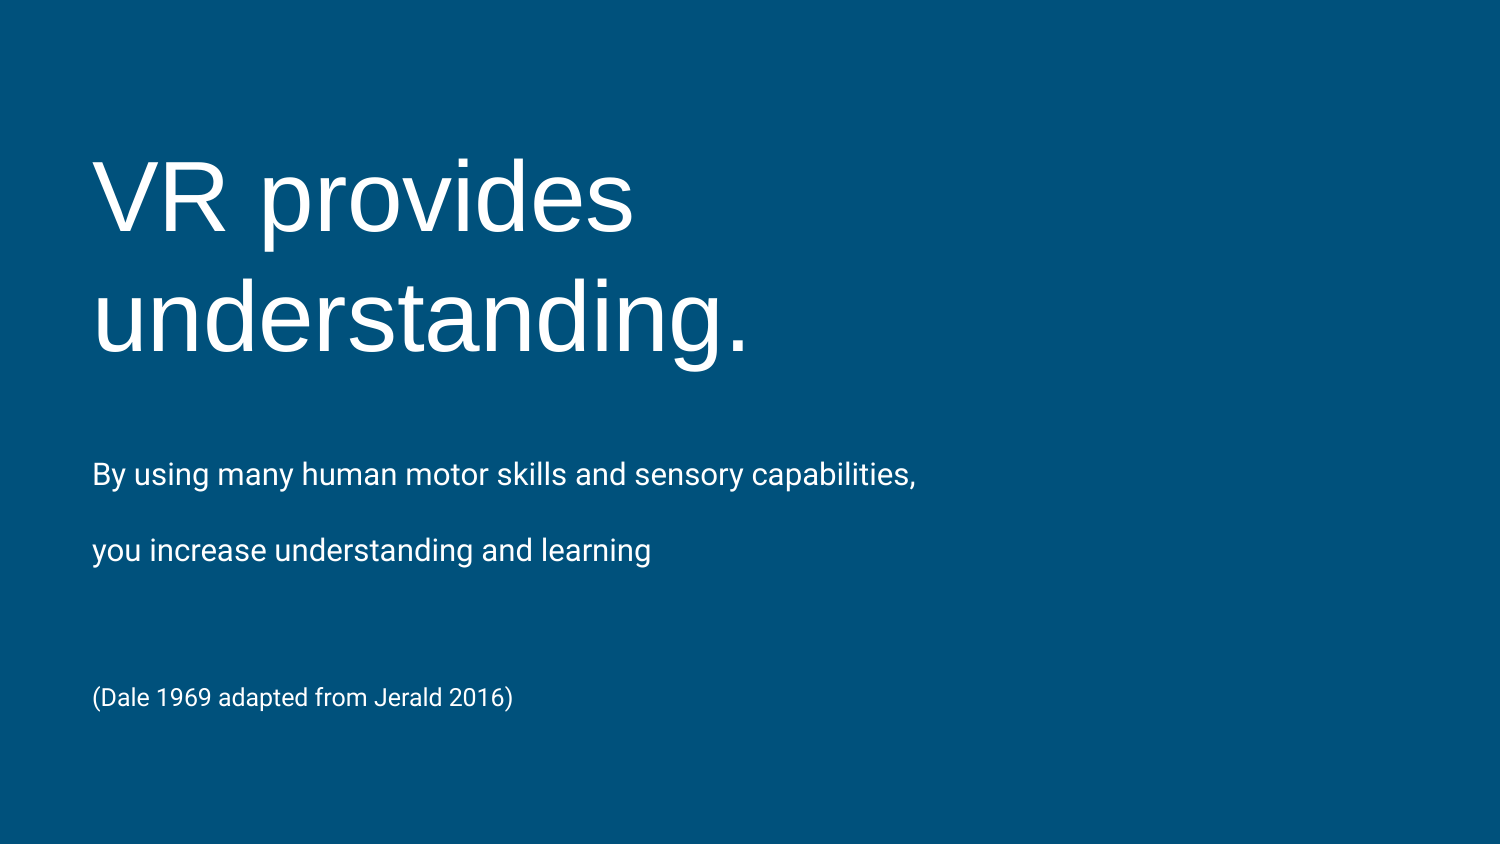

# VR provides understanding.

By using many human motor skills and sensory capabilities,
you increase understanding and learning

(Dale 1969 adapted from Jerald 2016)